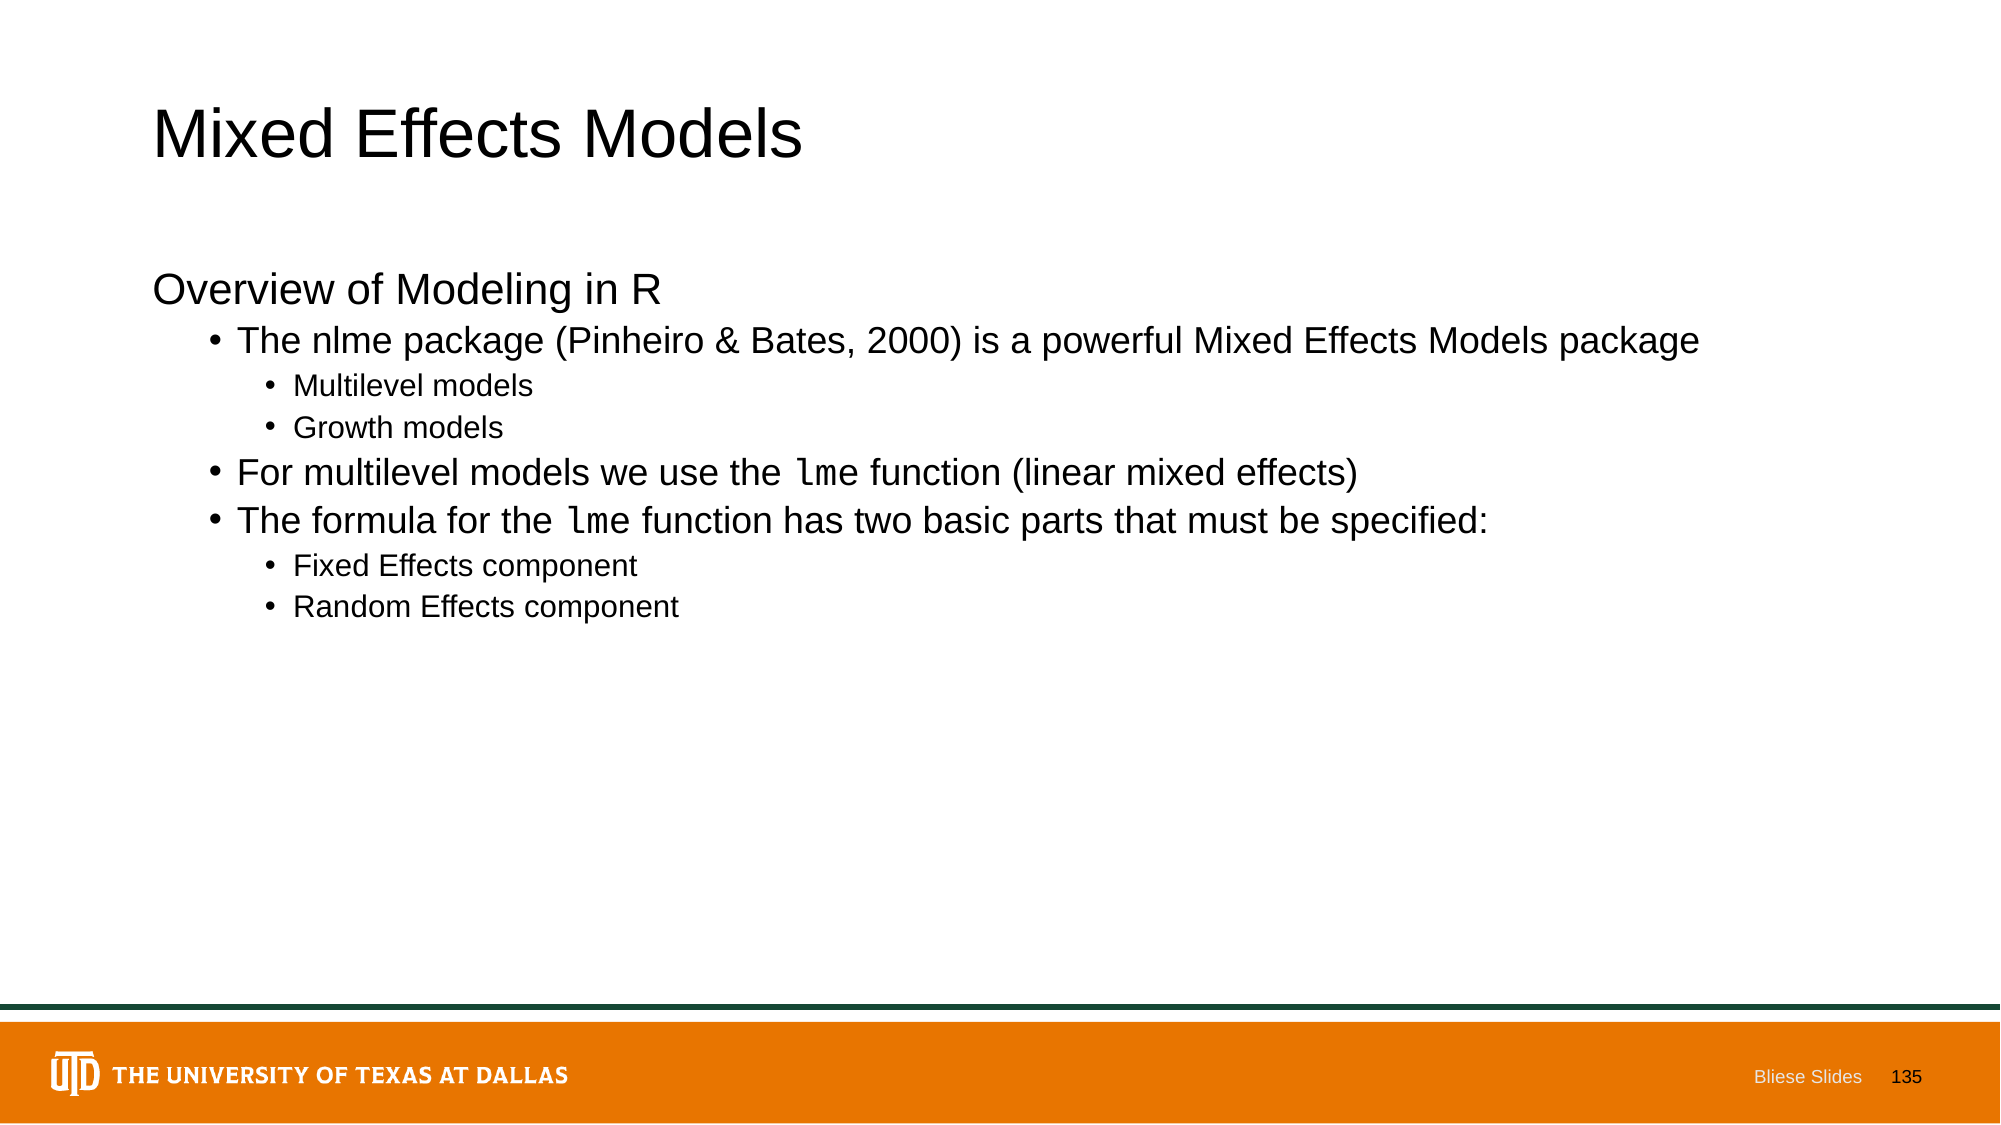

# Mixed Effects Models
Overview of Modeling in R
The nlme package (Pinheiro & Bates, 2000) is a powerful Mixed Effects Models package
Multilevel models
Growth models
For multilevel models we use the lme function (linear mixed effects)
The formula for the lme function has two basic parts that must be specified:
Fixed Effects component
Random Effects component
Bliese Slides
135